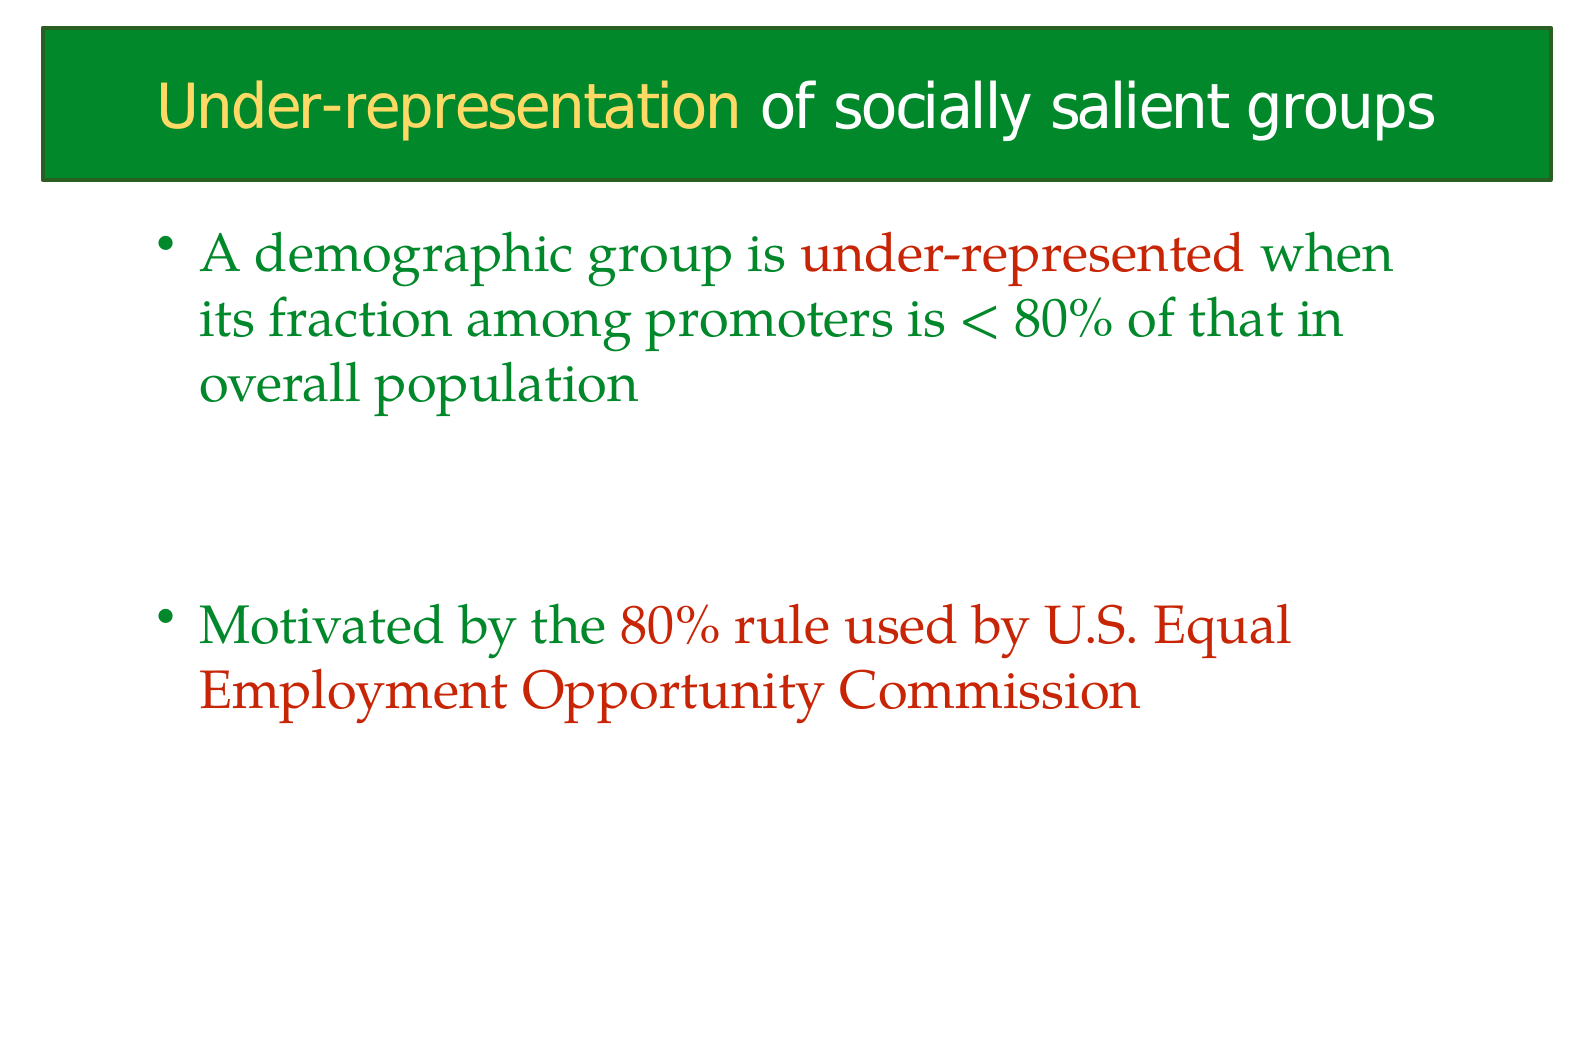

# Under-representation of socially salient groups
A demographic group is under-represented when  its fraction among promoters is < 80% of that in overall population

Motivated by the 80% rule used by U.S. Equal Employment Opportunity Commission